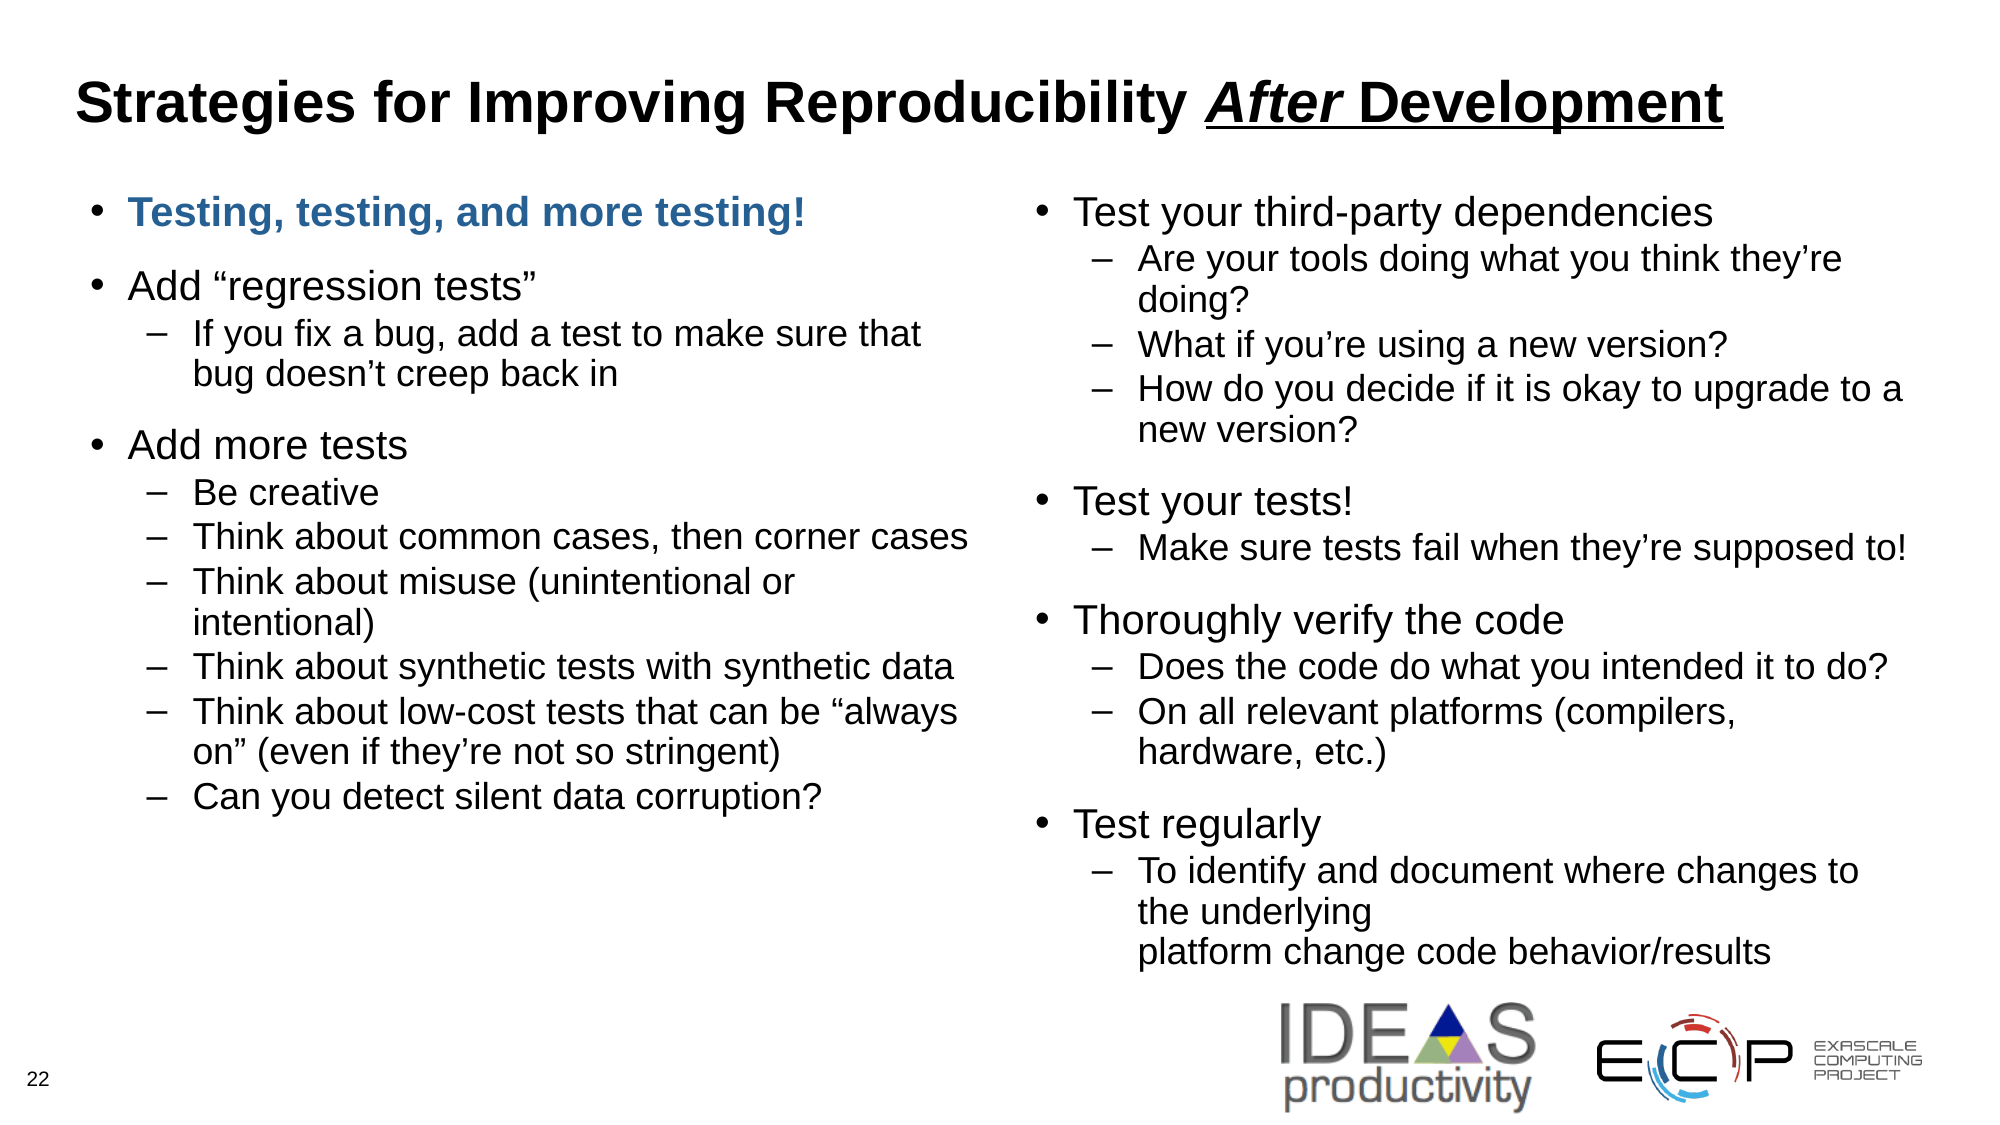

# Strategies for Improving Reproducibility After Development
Testing, testing, and more testing!
Add “regression tests”
If you fix a bug, add a test to make sure that bug doesn’t creep back in
Add more tests
Be creative
Think about common cases, then corner cases
Think about misuse (unintentional or intentional)
Think about synthetic tests with synthetic data
Think about low-cost tests that can be “always on” (even if they’re not so stringent)
Can you detect silent data corruption?
Test your third-party dependencies
Are your tools doing what you think they’re doing?
What if you’re using a new version?
How do you decide if it is okay to upgrade to a new version?
Test your tests!
Make sure tests fail when they’re supposed to!
Thoroughly verify the code
Does the code do what you intended it to do?
On all relevant platforms (compilers, hardware, etc.)
Test regularly
To identify and document where changes to the underlying
platform change code behavior/results